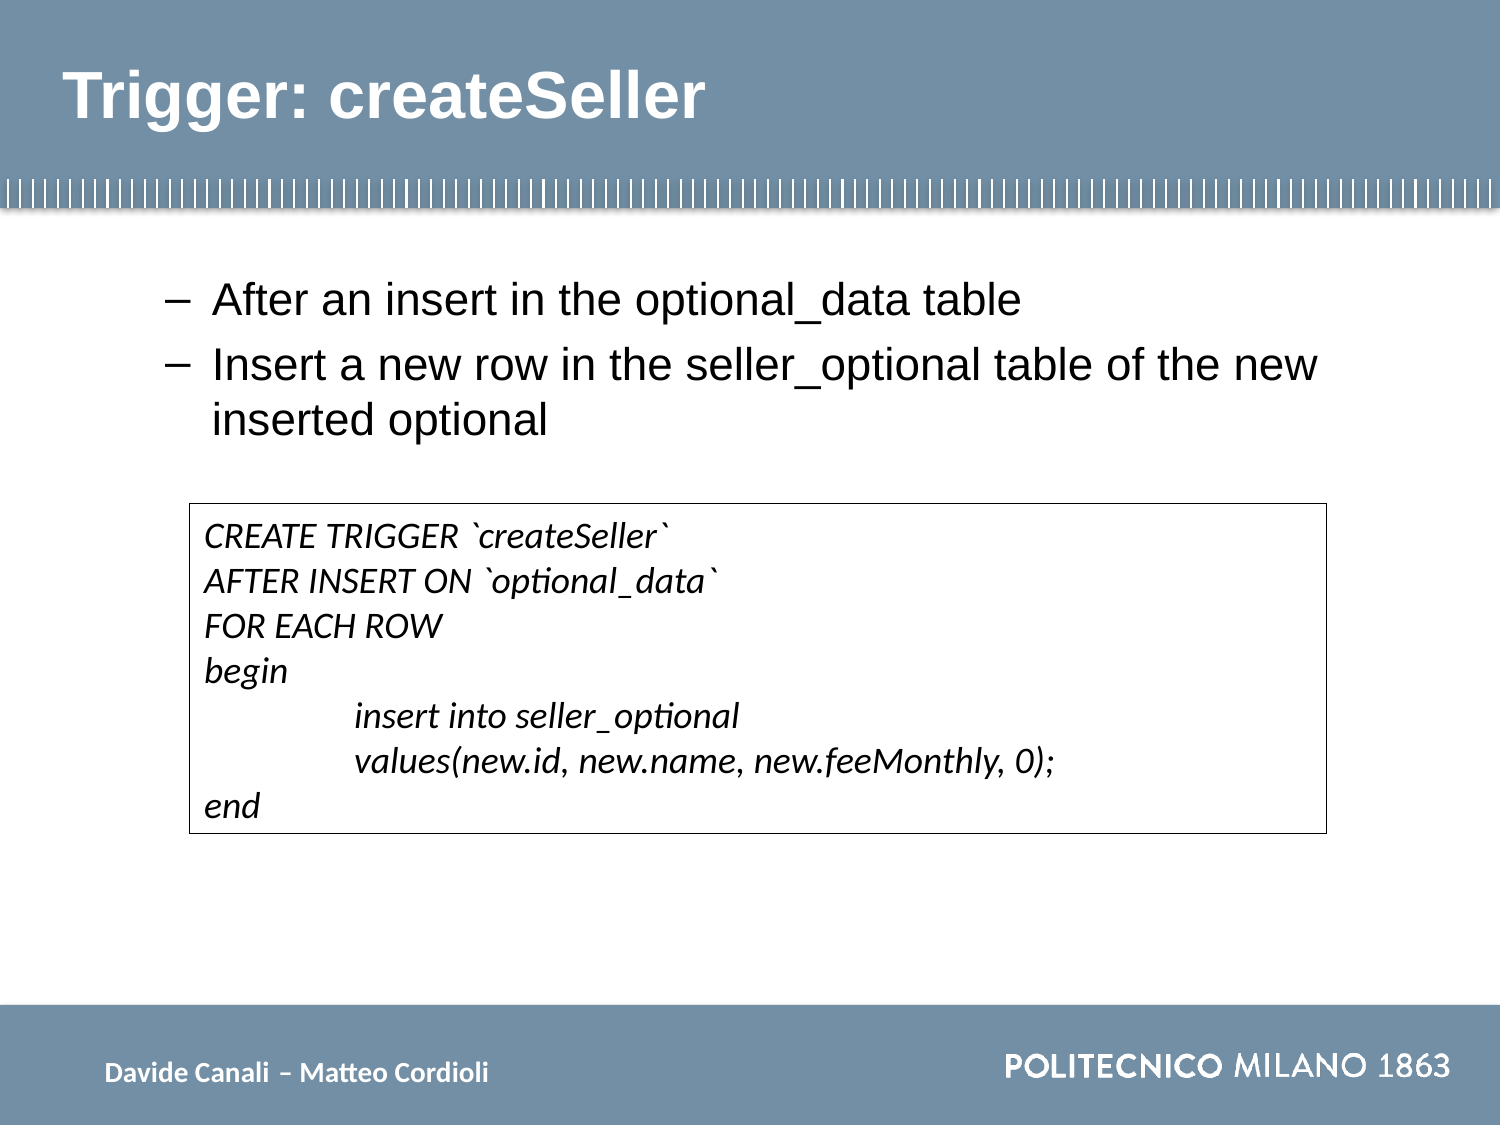

# Trigger: createSeller
After an insert in the optional_data table
Insert a new row in the seller_optional table of the new inserted optional
CREATE TRIGGER `createSeller`
AFTER INSERT ON `optional_data`
FOR EACH ROW
begin
	insert into seller_optional
	values(new.id, new.name, new.feeMonthly, 0);
end
Davide Canali – Matteo Cordioli